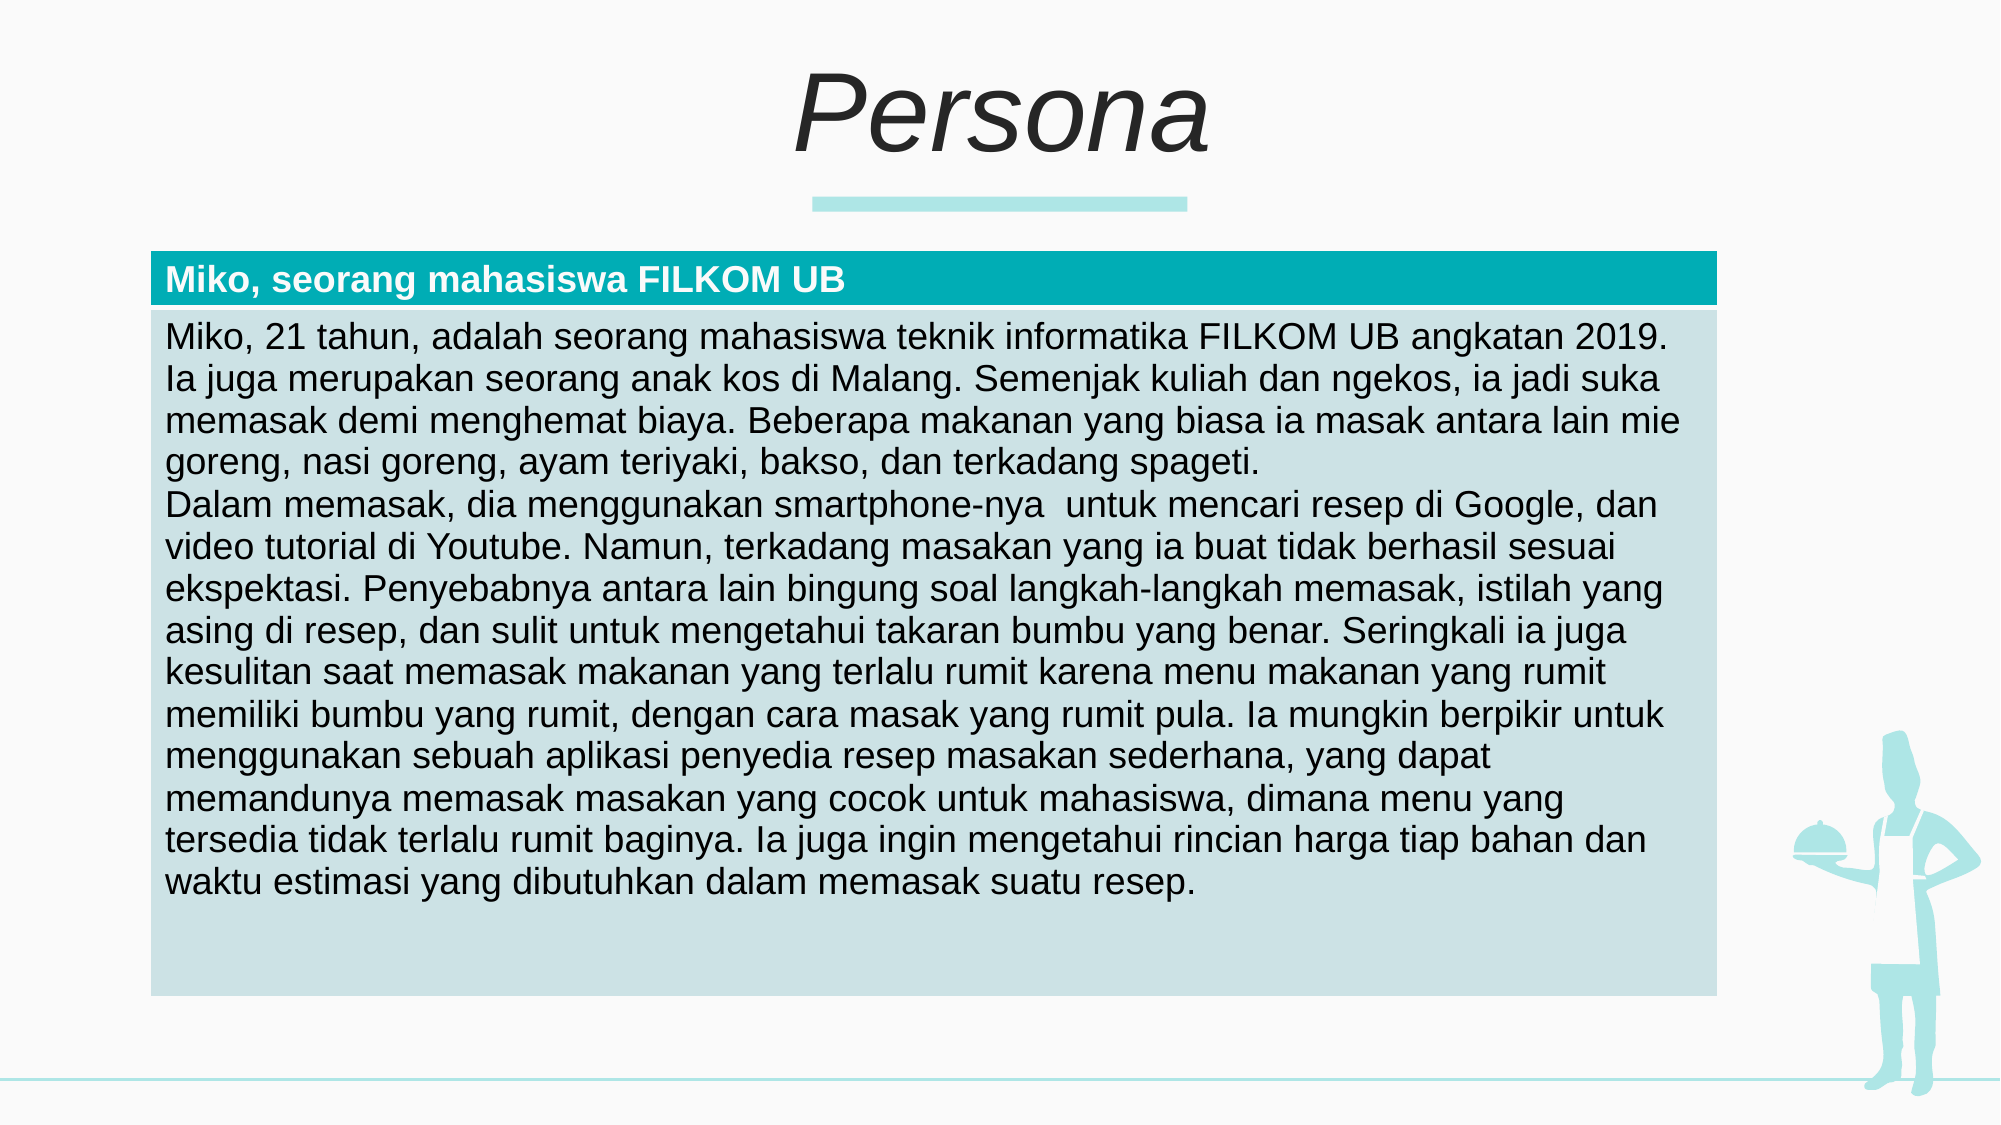

Persona
| Miko, seorang mahasiswa FILKOM UB |
| --- |
| Miko, 21 tahun, adalah seorang mahasiswa teknik informatika FILKOM UB angkatan 2019. Ia juga merupakan seorang anak kos di Malang. Semenjak kuliah dan ngekos, ia jadi suka memasak demi menghemat biaya. Beberapa makanan yang biasa ia masak antara lain mie goreng, nasi goreng, ayam teriyaki, bakso, dan terkadang spageti. Dalam memasak, dia menggunakan smartphone-nya untuk mencari resep di Google, dan video tutorial di Youtube. Namun, terkadang masakan yang ia buat tidak berhasil sesuai ekspektasi. Penyebabnya antara lain bingung soal langkah-langkah memasak, istilah yang asing di resep, dan sulit untuk mengetahui takaran bumbu yang benar. Seringkali ia juga kesulitan saat memasak makanan yang terlalu rumit karena menu makanan yang rumit memiliki bumbu yang rumit, dengan cara masak yang rumit pula. Ia mungkin berpikir untuk menggunakan sebuah aplikasi penyedia resep masakan sederhana, yang dapat memandunya memasak masakan yang cocok untuk mahasiswa, dimana menu yang tersedia tidak terlalu rumit baginya. Ia juga ingin mengetahui rincian harga tiap bahan dan waktu estimasi yang dibutuhkan dalam memasak suatu resep. |